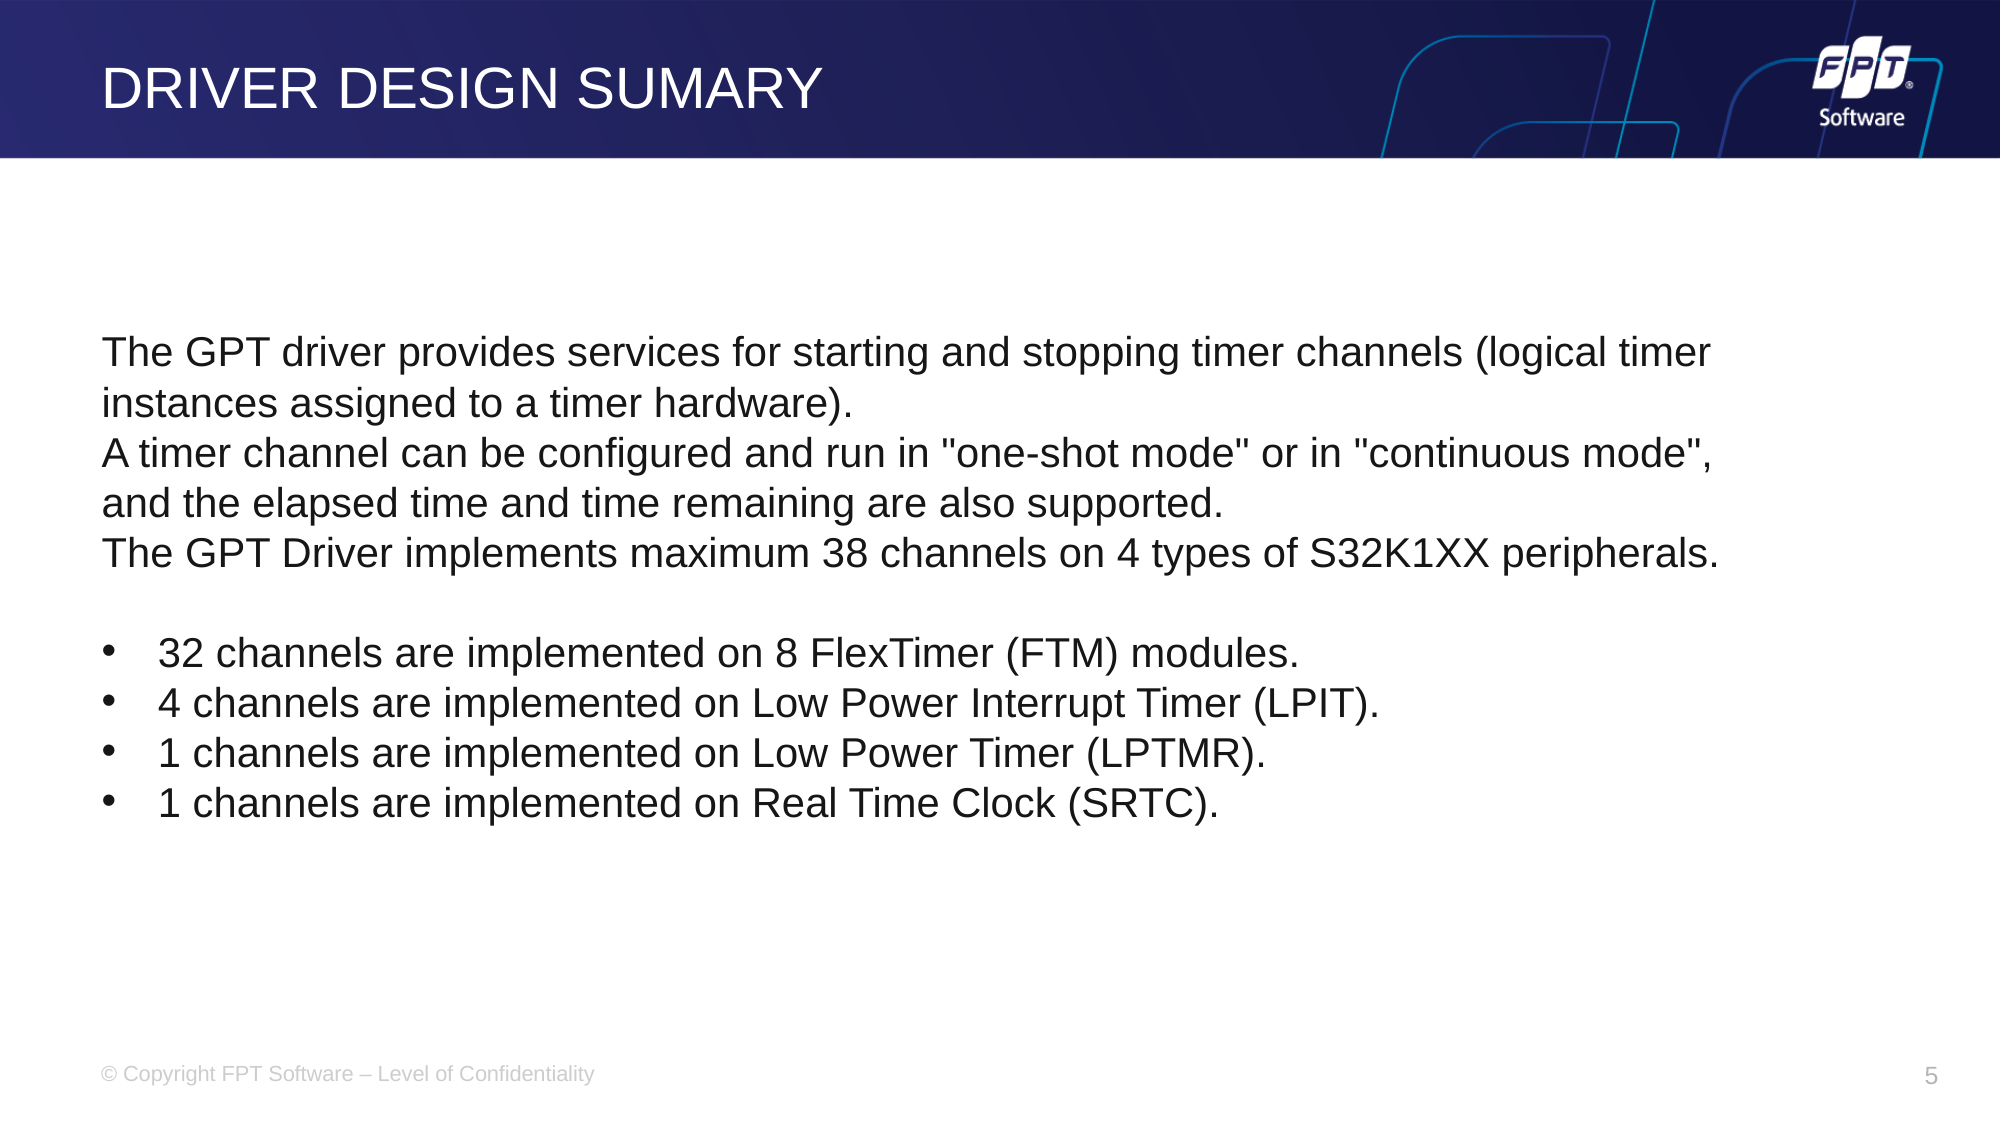

# DRIVER DESIGN SUMARY
The GPT driver provides services for starting and stopping timer channels (logical timer
instances assigned to a timer hardware).
A timer channel can be configured and run in "one-shot mode" or in "continuous mode",
and the elapsed time and time remaining are also supported.
The GPT Driver implements maximum 38 channels on 4 types of S32K1XX peripherals.

32 channels are implemented on 8 FlexTimer (FTM) modules.
4 channels are implemented on Low Power Interrupt Timer (LPIT).
1 channels are implemented on Low Power Timer (LPTMR).
1 channels are implemented on Real Time Clock (SRTC).
5